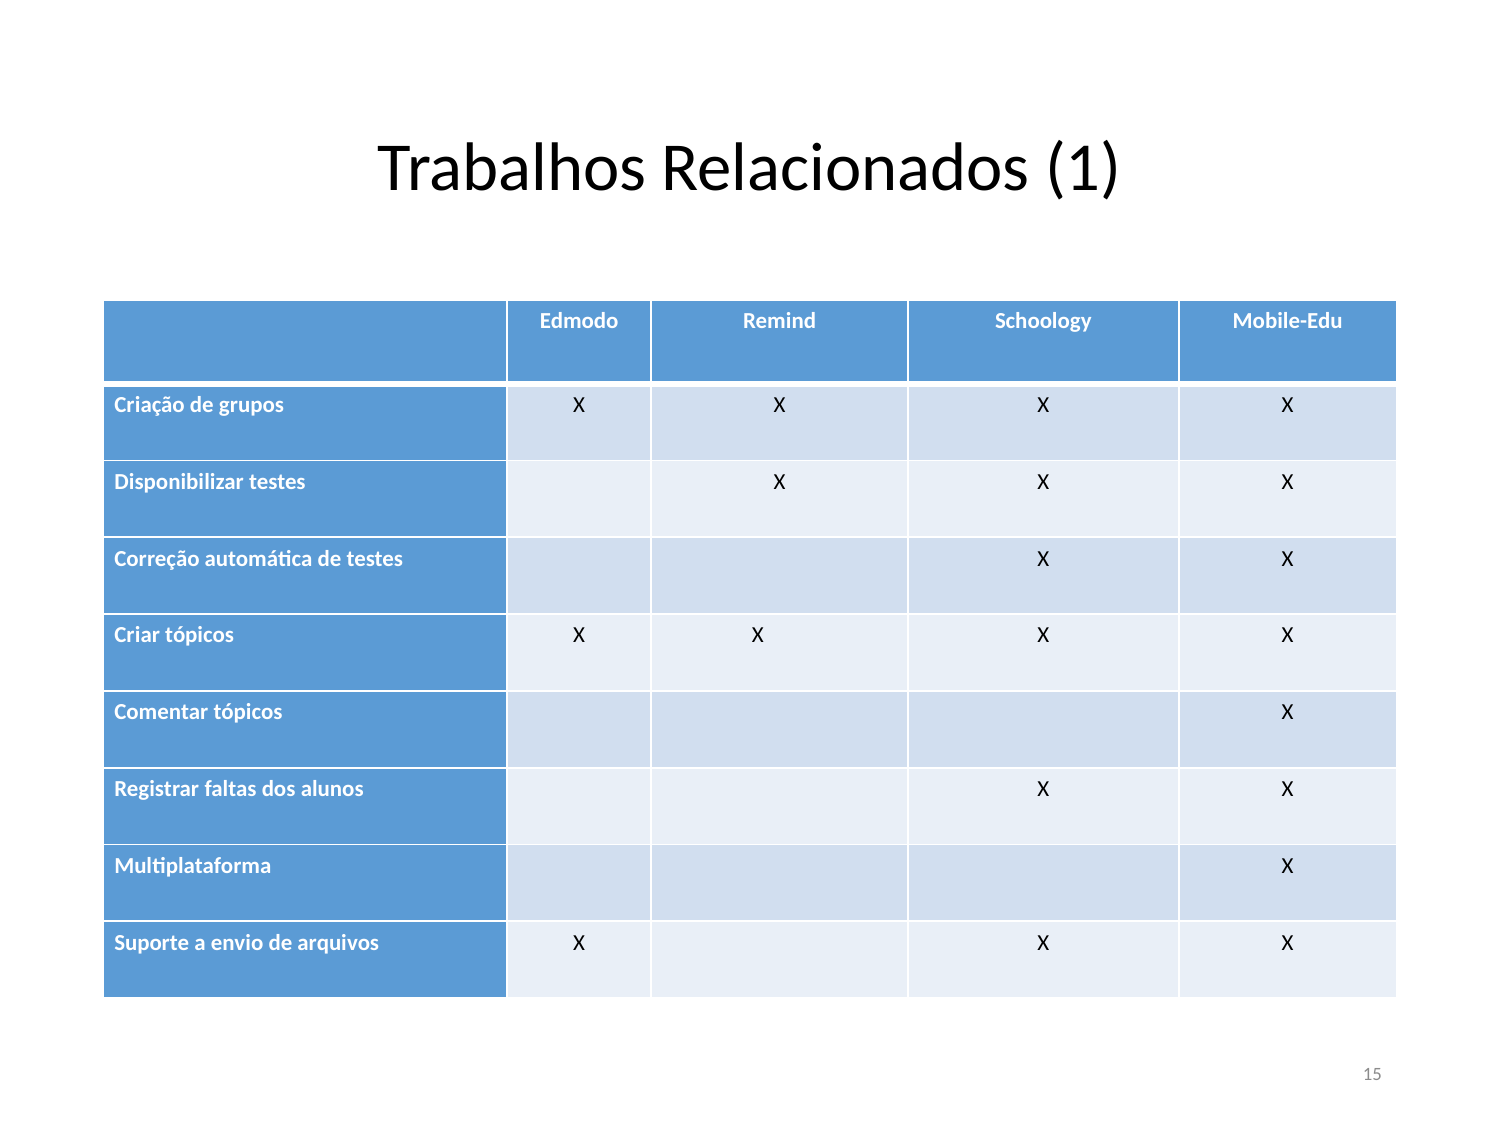

# Trabalhos Relacionados (1)
|  | Edmodo | Remind | Schoology | Mobile-Edu |
| --- | --- | --- | --- | --- |
| Criação de grupos | X | X | X | X |
| Disponibilizar testes |  | X | X | X |
| Correção automática de testes |  |  | X | X |
| Criar tópicos | X | X | X | X |
| Comentar tópicos |  |  |  | X |
| Registrar faltas dos alunos |  |  | X | X |
| Multiplataforma |  |  |  | X |
| Suporte a envio de arquivos | X |  | X | X |
15